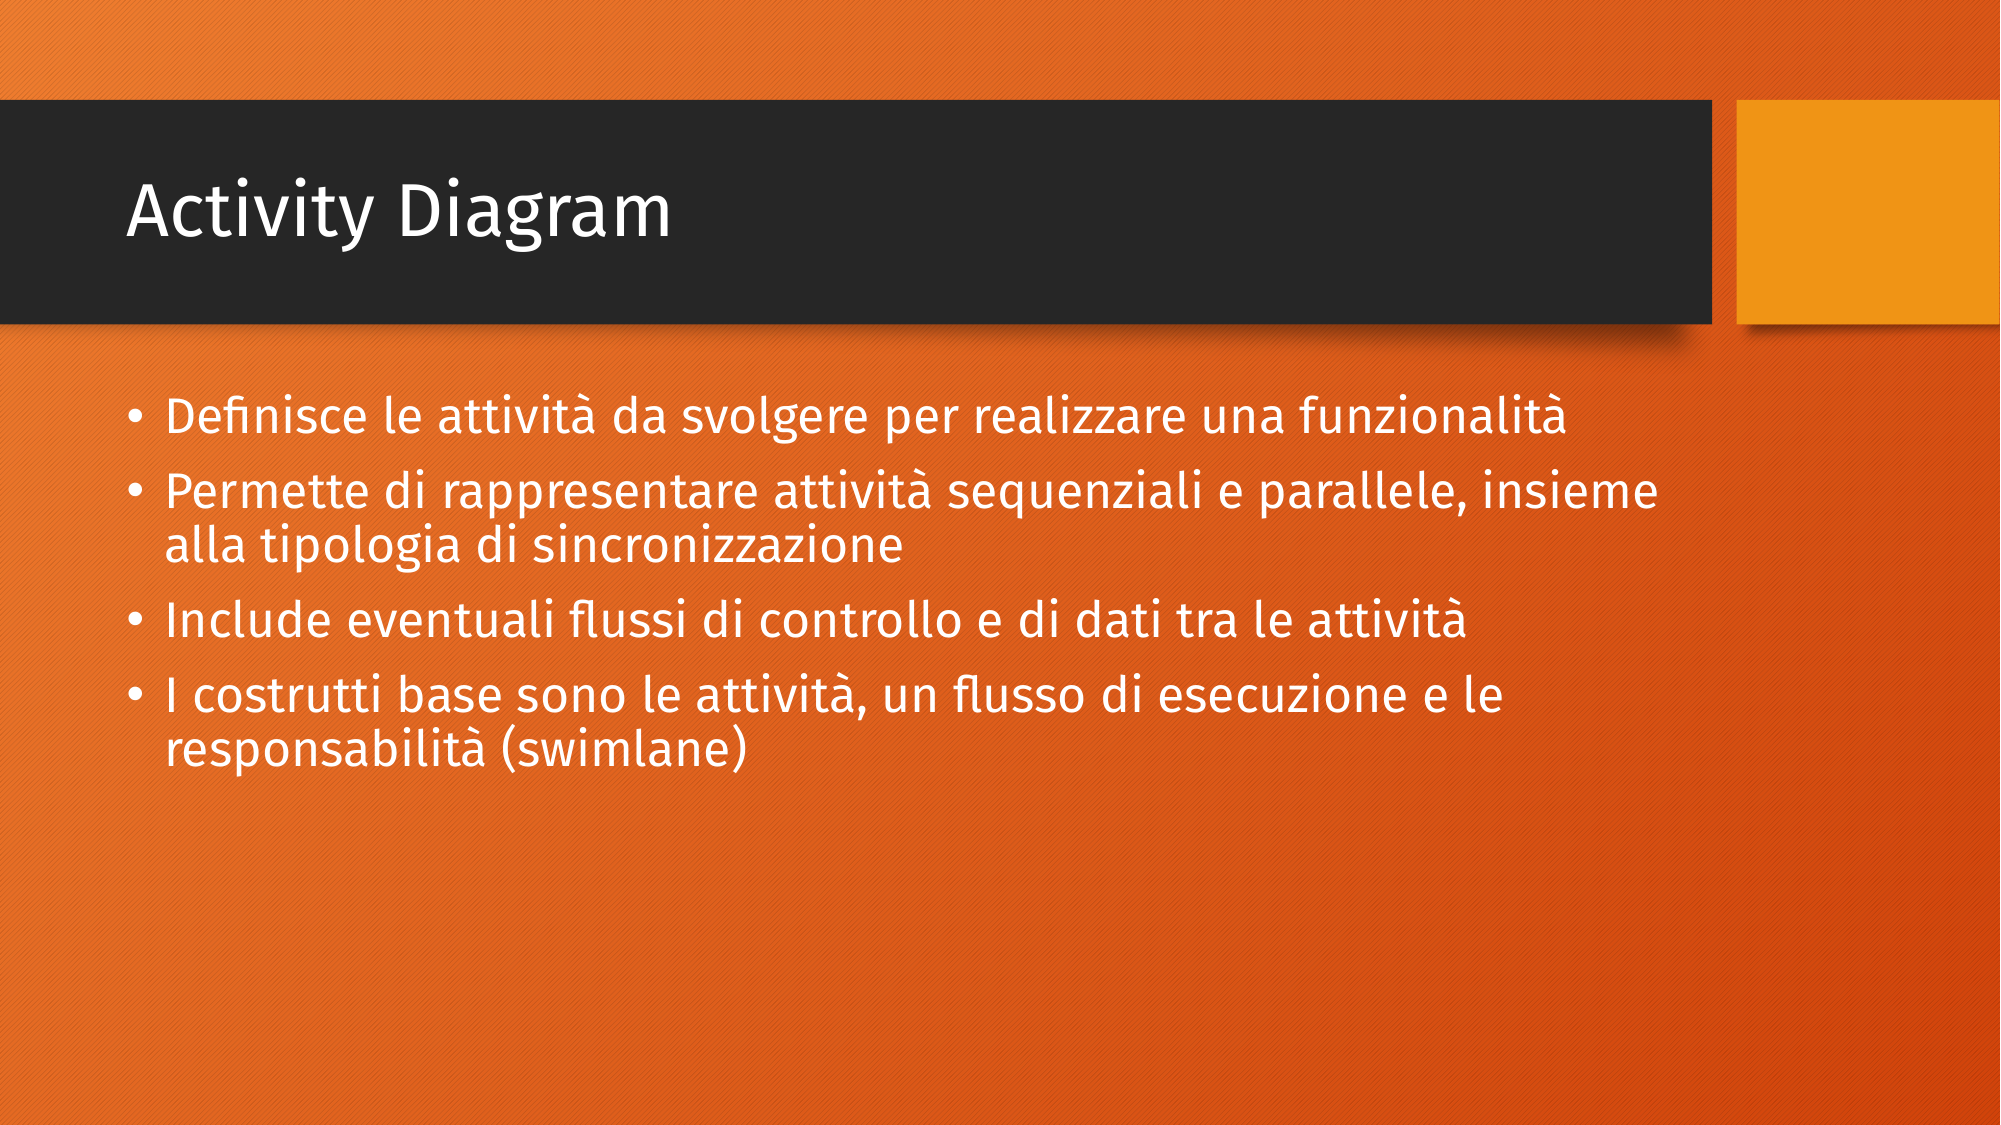

# Activity Diagram
Definisce le attività da svolgere per realizzare una funzionalità
Permette di rappresentare attività sequenziali e parallele, insieme alla tipologia di sincronizzazione
Include eventuali flussi di controllo e di dati tra le attività
I costrutti base sono le attività, un flusso di esecuzione e le responsabilità (swimlane)